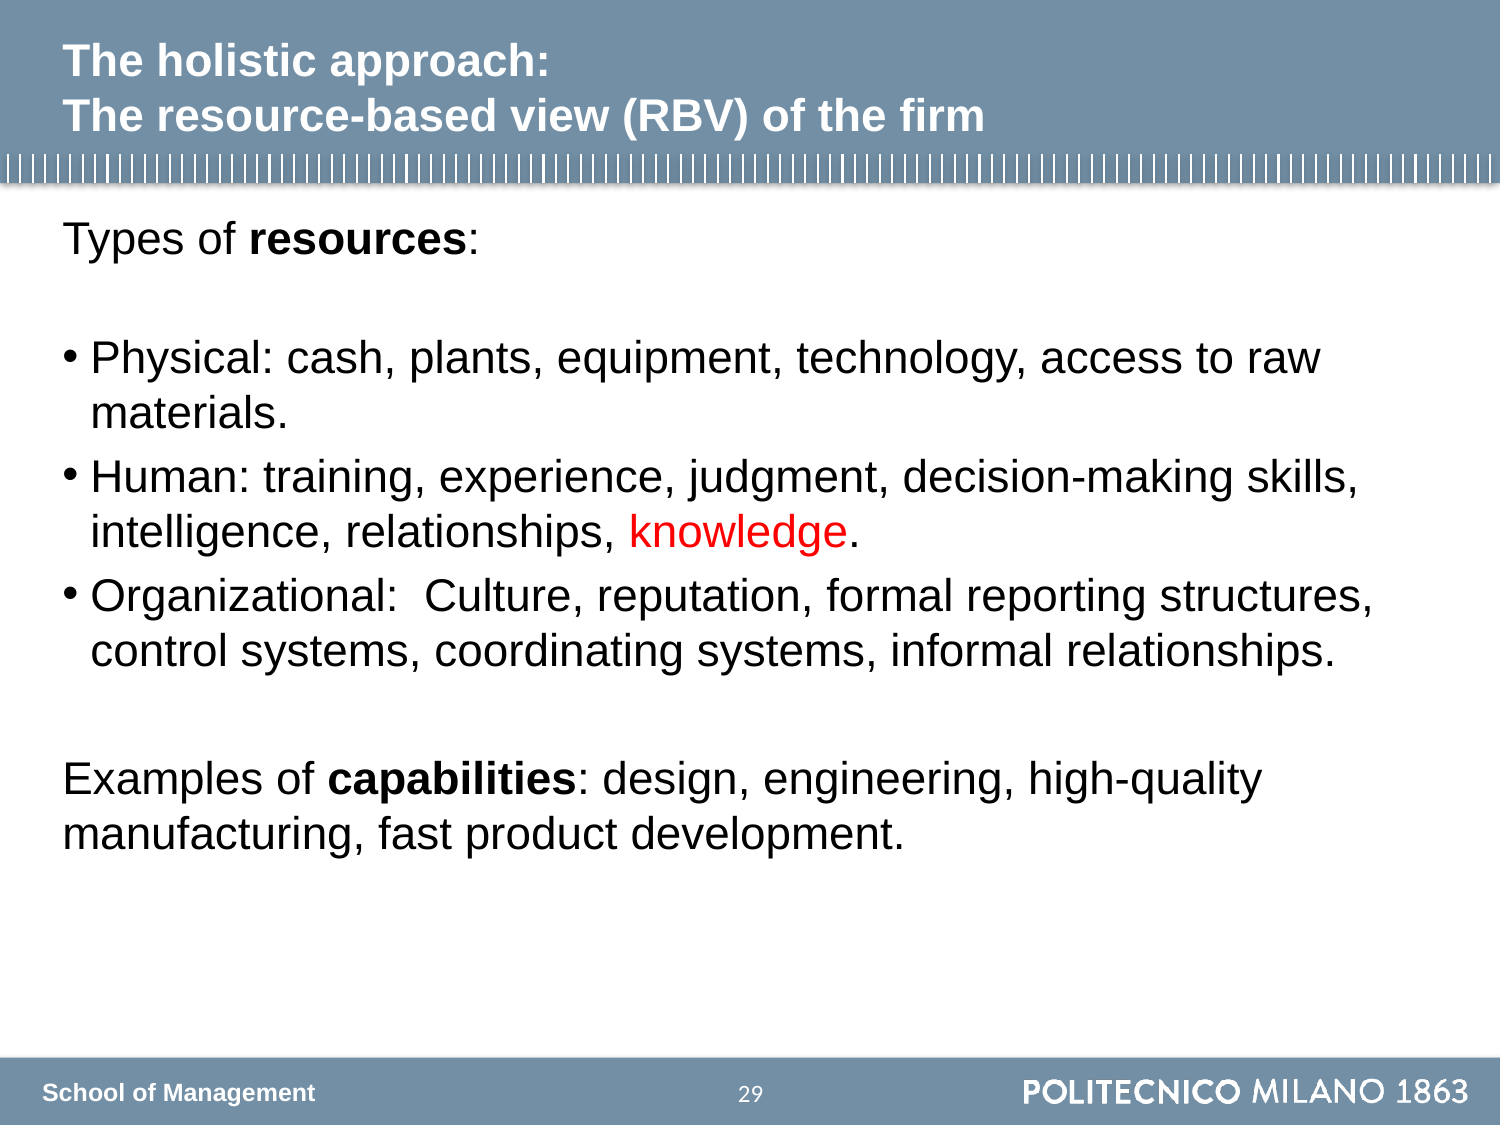

# The holistic approach: The resource-based view (RBV) of the firm
Types of resources:
Physical: cash, plants, equipment, technology, access to raw materials.
Human: training, experience, judgment, decision-making skills, intelligence, relationships, knowledge.
Organizational:  Culture, reputation, formal reporting structures, control systems, coordinating systems, informal relationships.

Examples of capabilities: design, engineering, high-quality manufacturing, fast product development.

29